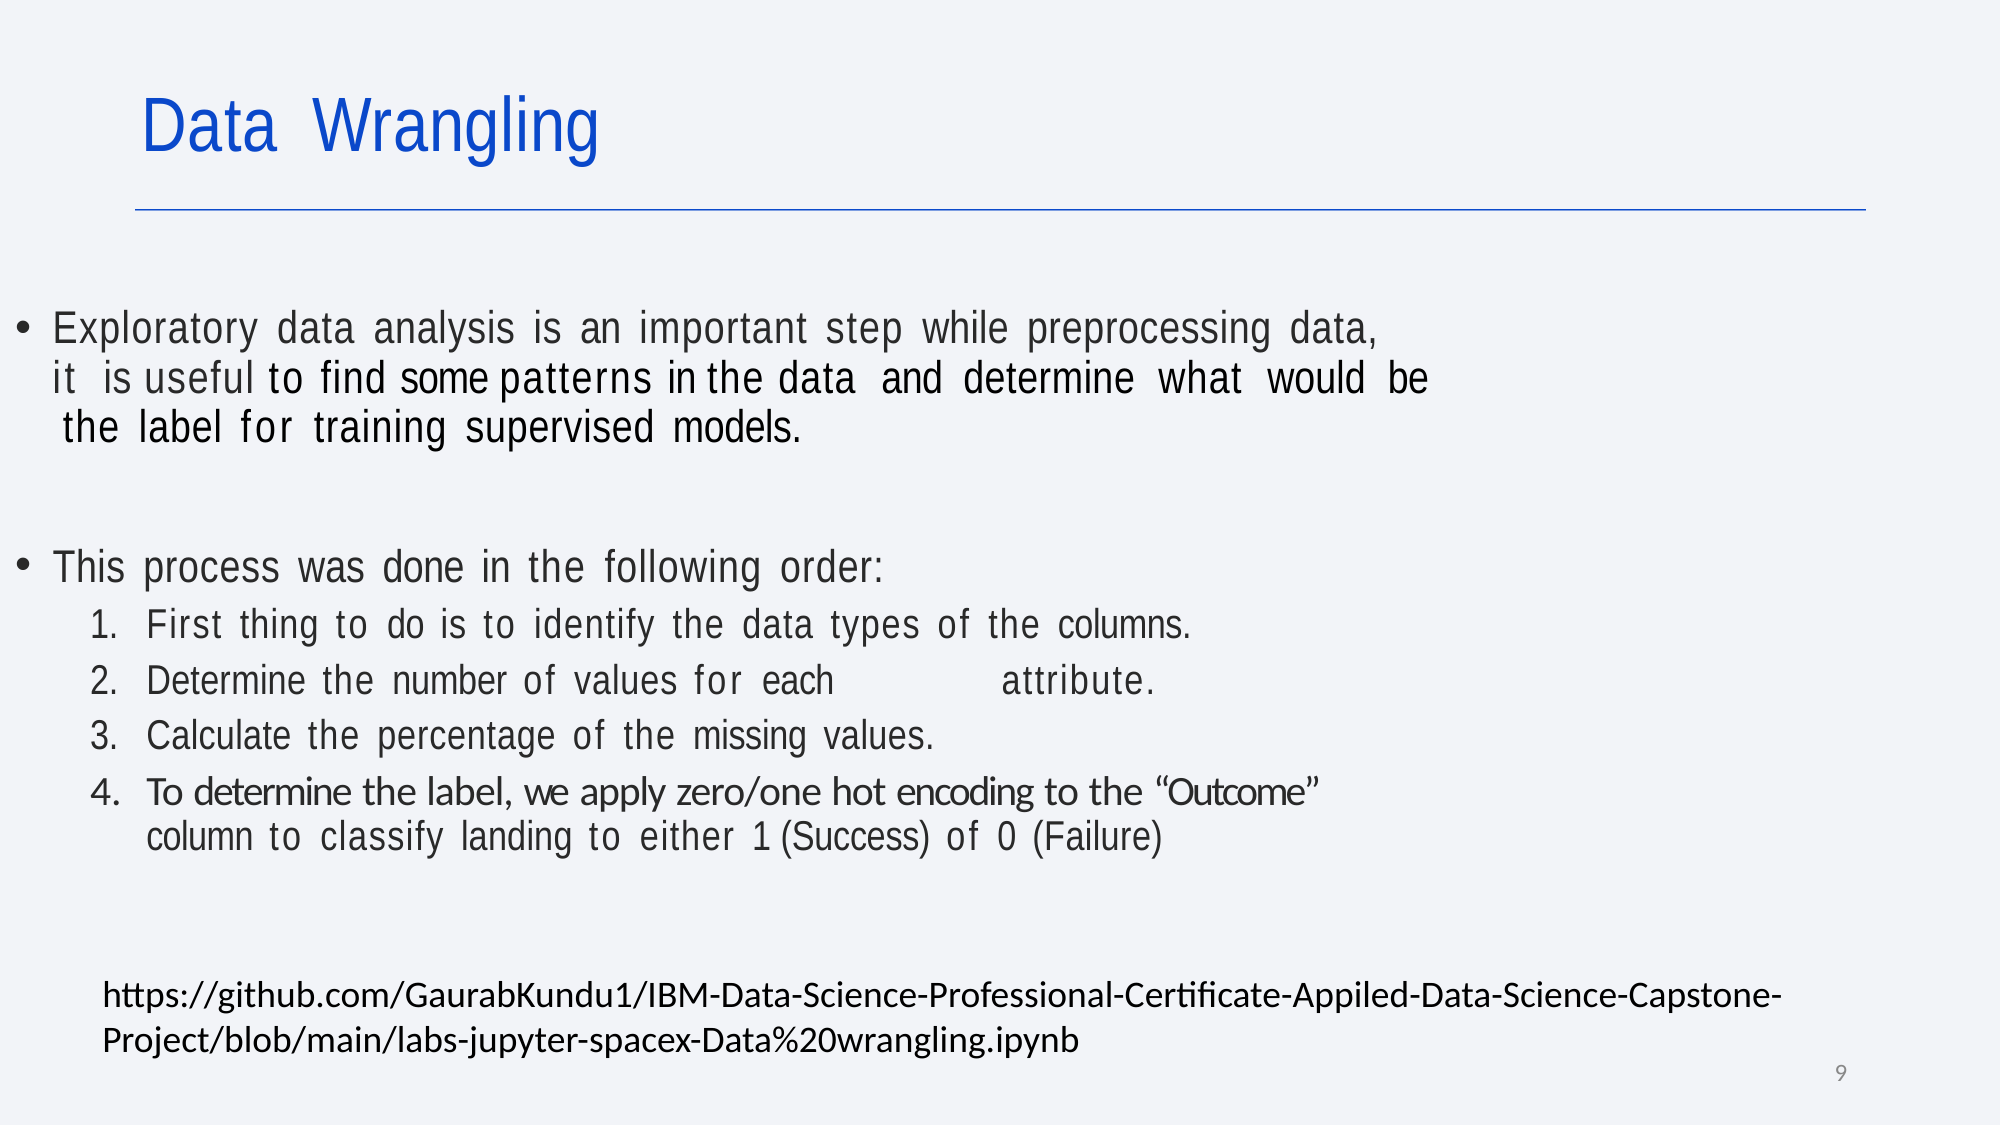

# Data	Wrangling
Exploratory data analysis is an important step while preprocessing data, it  is useful to find some patterns in the data  and determine  what  would  be  the label for training supervised models.

This process was done in the following order:
First thing to do is to identify the data types of the columns.
Determine the number of values for each	attribute.
Calculate the percentage of the missing values.
To determine the label, we apply zero/one hot encoding to the “Outcome”  column to classify landing to either 1 (Success) of 0 (Failure)
https://github.com/GaurabKundu1/IBM-Data-Science-Professional-Certificate-Appiled-Data-Science-Capstone-Project/blob/main/labs-jupyter-spacex-Data%20wrangling.ipynb
9